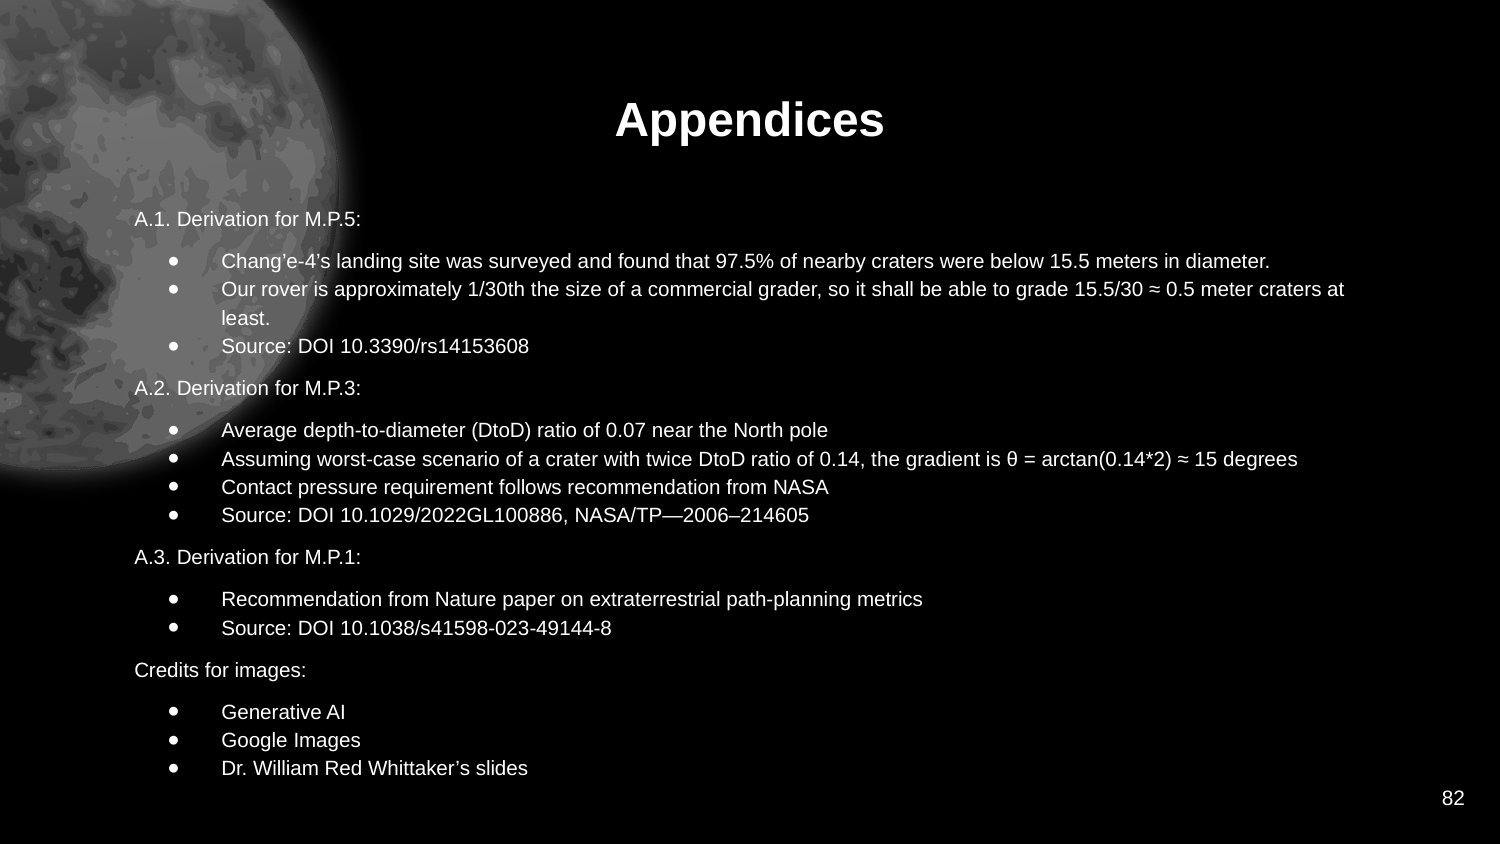

# Appendices

A.1. Derivation for M.P.5:
Chang’e-4’s landing site was surveyed and found that 97.5% of nearby craters were below 15.5 meters in diameter.
Our rover is approximately 1/30th the size of a commercial grader, so it shall be able to grade 15.5/30 ≈ 0.5 meter craters at least.
Source: DOI 10.3390/rs14153608
A.2. Derivation for M.P.3:
Average depth-to-diameter (DtoD) ratio of 0.07 near the North pole
Assuming worst-case scenario of a crater with twice DtoD ratio of 0.14, the gradient is θ = arctan(0.14*2) ≈ 15 degrees
Contact pressure requirement follows recommendation from NASA
Source: DOI 10.1029/2022GL100886, NASA/TP—2006–214605
A.3. Derivation for M.P.1:
Recommendation from Nature paper on extraterrestrial path-planning metrics
Source: DOI 10.1038/s41598-023-49144-8
Credits for images:
Generative AI
Google Images
Dr. William Red Whittaker’s slides
82